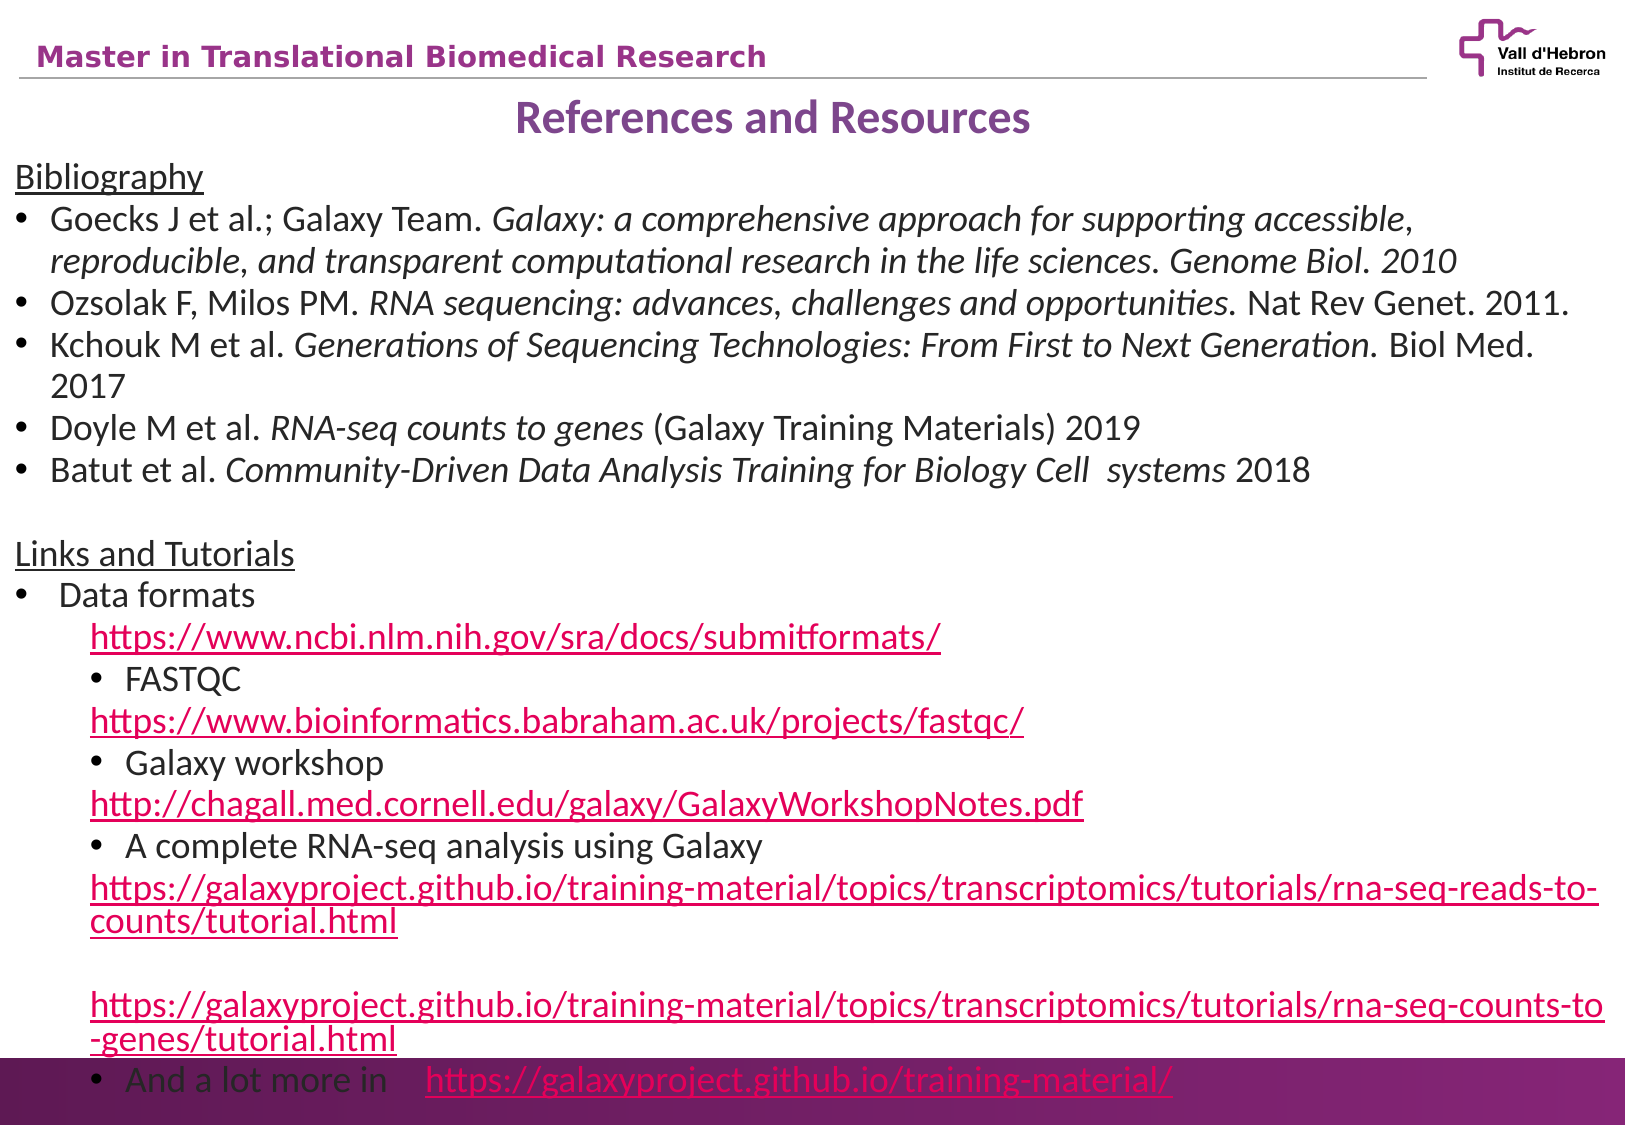

References and Resources
Bibliography
Goecks J et al.; Galaxy Team. Galaxy: a comprehensive approach for supporting accessible, reproducible, and transparent computational research in the life sciences. Genome Biol. 2010
Ozsolak F, Milos PM. RNA sequencing: advances, challenges and opportunities. Nat Rev Genet. 2011.
Kchouk M et al. Generations of Sequencing Technologies: From First to Next Generation. Biol Med. 2017
Doyle M et al. RNA-seq counts to genes (Galaxy Training Materials) 2019
Batut et al. Community-Driven Data Analysis Training for Biology Cell  systems 2018

Links and Tutorials
 Data formats
https://www.ncbi.nlm.nih.gov/sra/docs/submitformats/
FASTQC
https://www.bioinformatics.babraham.ac.uk/projects/fastqc/
Galaxy workshop
http://chagall.med.cornell.edu/galaxy/GalaxyWorkshopNotes.pdf
A complete RNA-seq analysis using Galaxy
https://galaxyproject.github.io/training-material/topics/transcriptomics/tutorials/rna-seq-reads-to-counts/tutorial.html
https://galaxyproject.github.io/training-material/topics/transcriptomics/tutorials/rna-seq-counts-to-genes/tutorial.html
And a lot more in	https://galaxyproject.github.io/training-material/